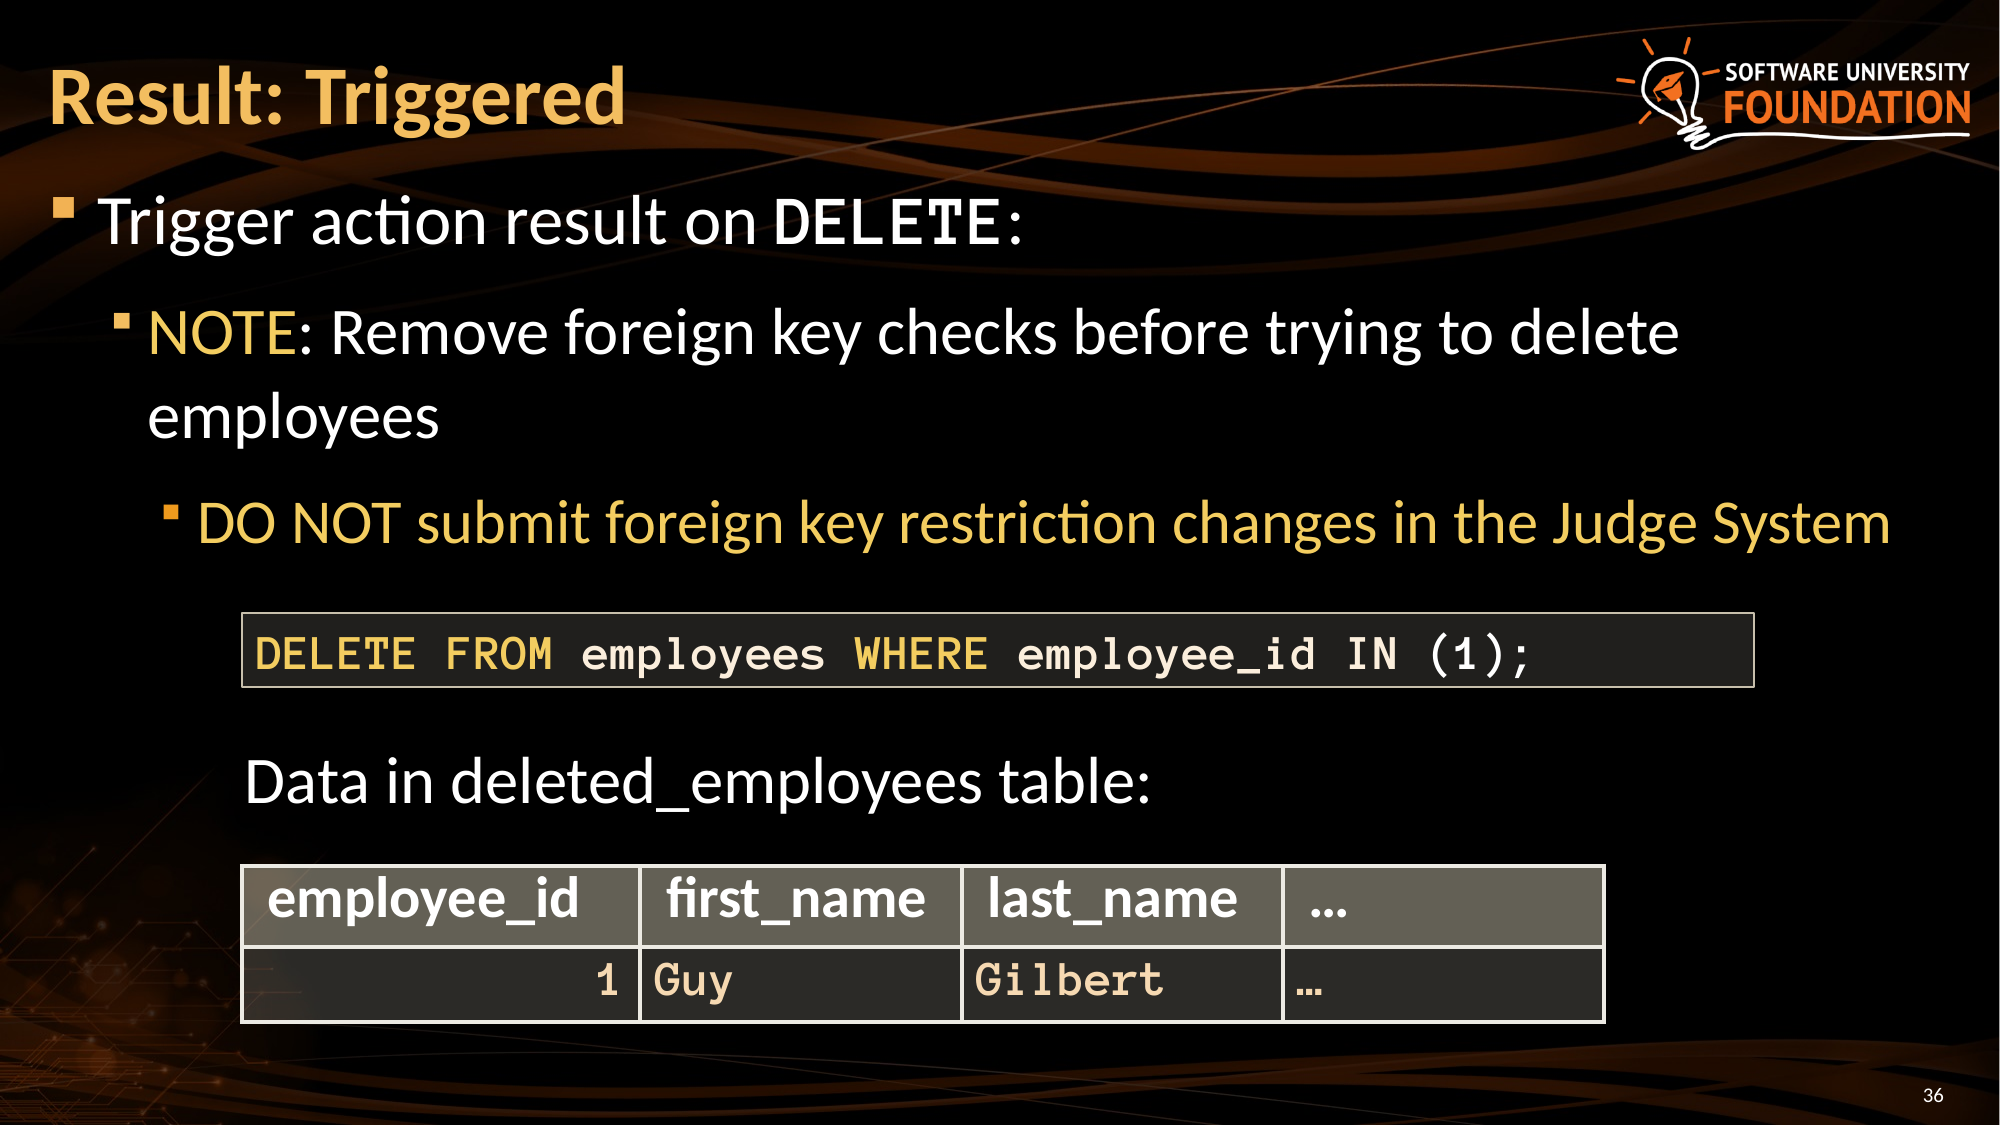

# Result: Triggered
Trigger action result on DELETE:
NOTE: Remove foreign key checks before trying to delete employees
DO NOT submit foreign key restriction changes in the Judge System

DELETE FROM employees WHERE employee_id IN (1);
Data in deleted_employees table:
| employee\_id | first\_name | last\_name | … |
| --- | --- | --- | --- |
| 1 | Guy | Gilbert | … |
36